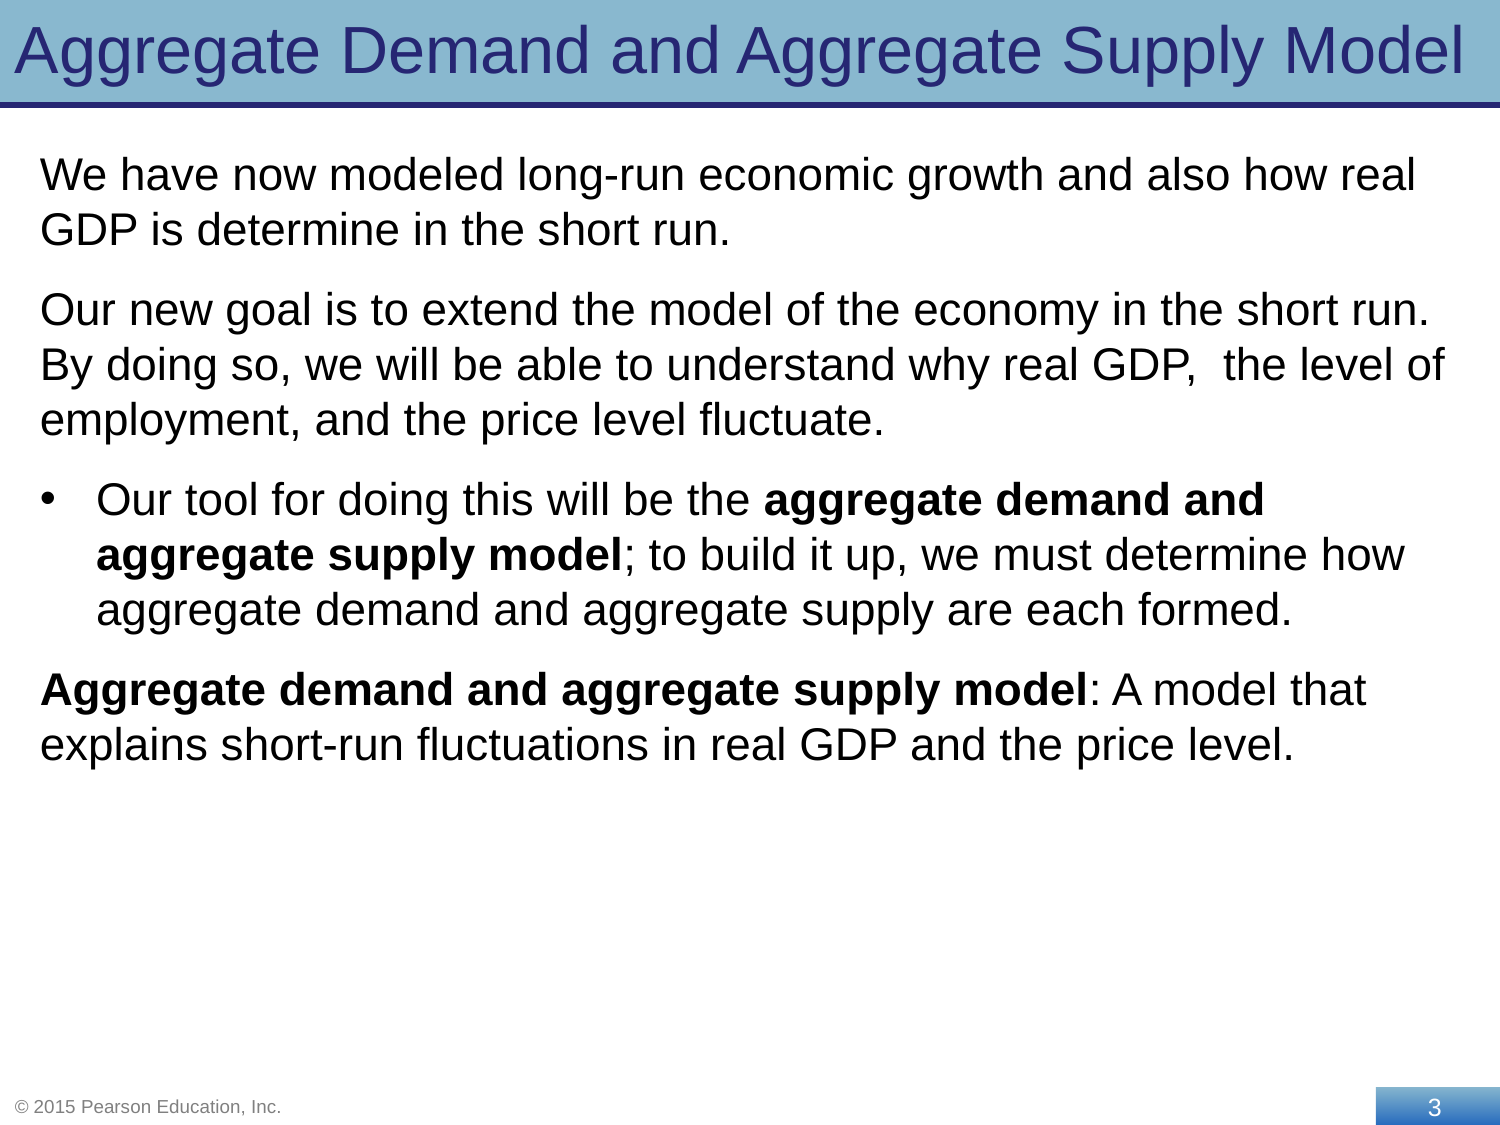

# Aggregate Demand and Aggregate Supply Model
We have now modeled long-run economic growth and also how real GDP is determine in the short run.
Our new goal is to extend the model of the economy in the short run. By doing so, we will be able to understand why real GDP,  the level of employment, and the price level fluctuate.
Our tool for doing this will be the aggregate demand and aggregate supply model; to build it up, we must determine how aggregate demand and aggregate supply are each formed.
Aggregate demand and aggregate supply model: A model that explains short-run fluctuations in real GDP and the price level.